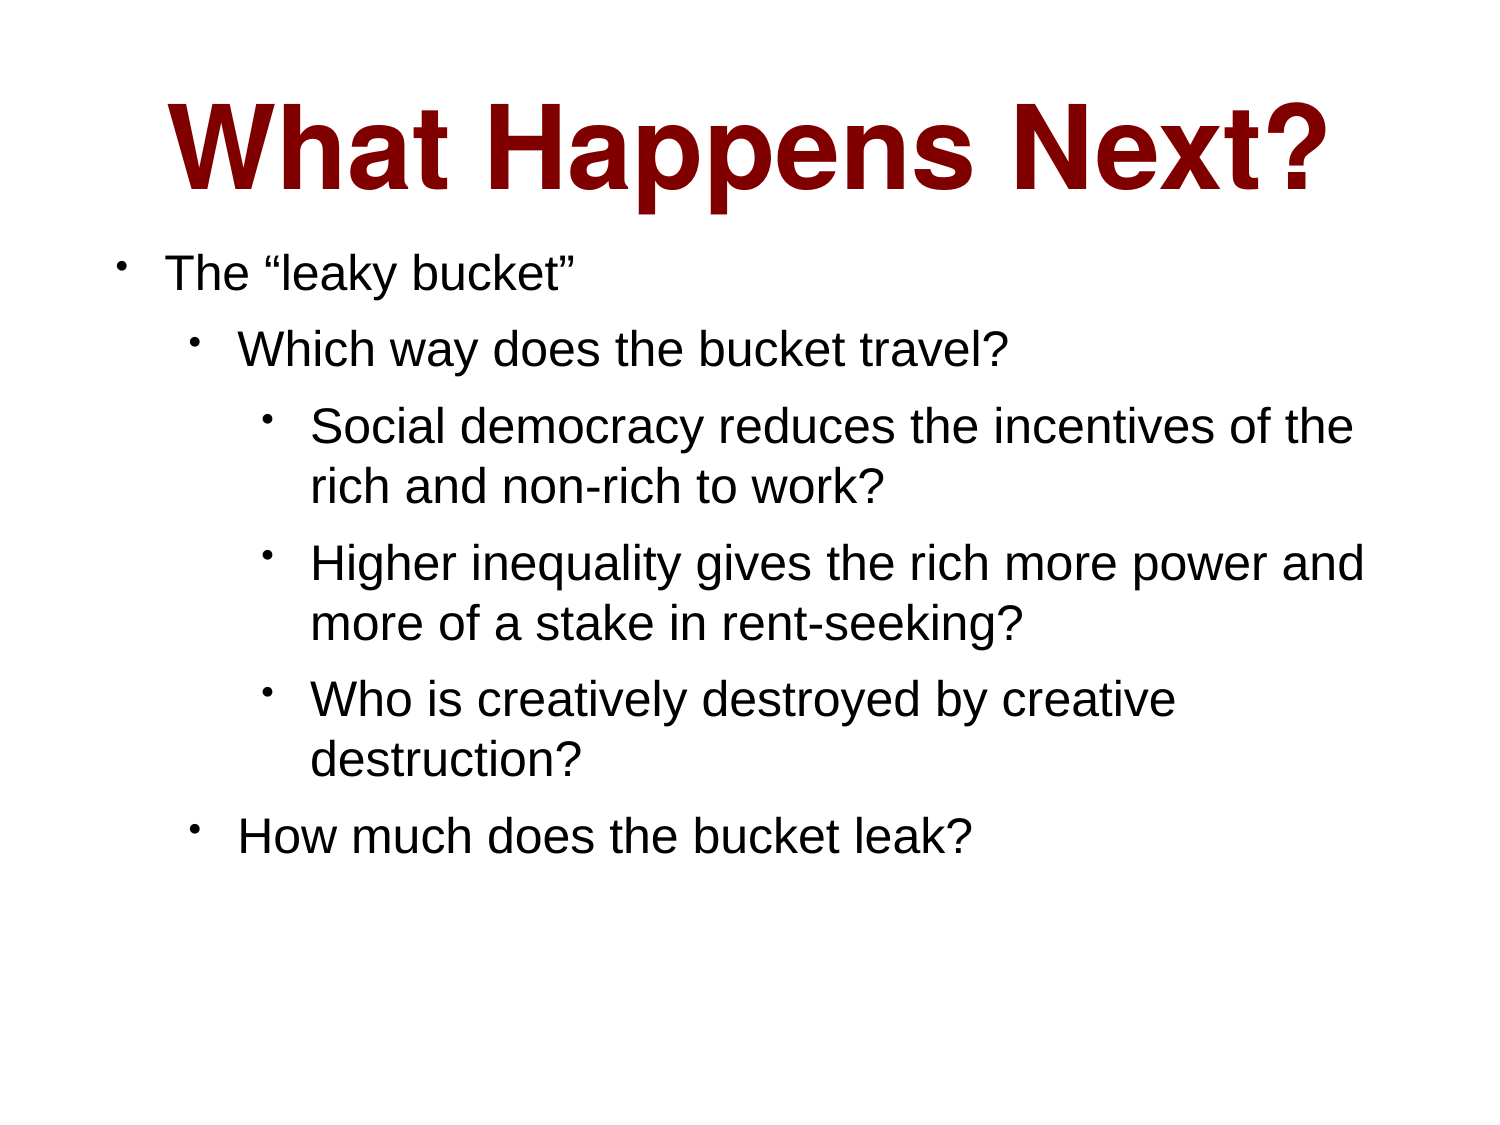

# What Happens Next?
The “leaky bucket”
Which way does the bucket travel?
Social democracy reduces the incentives of the rich and non-rich to work?
Higher inequality gives the rich more power and more of a stake in rent-seeking?
Who is creatively destroyed by creative destruction?
How much does the bucket leak?